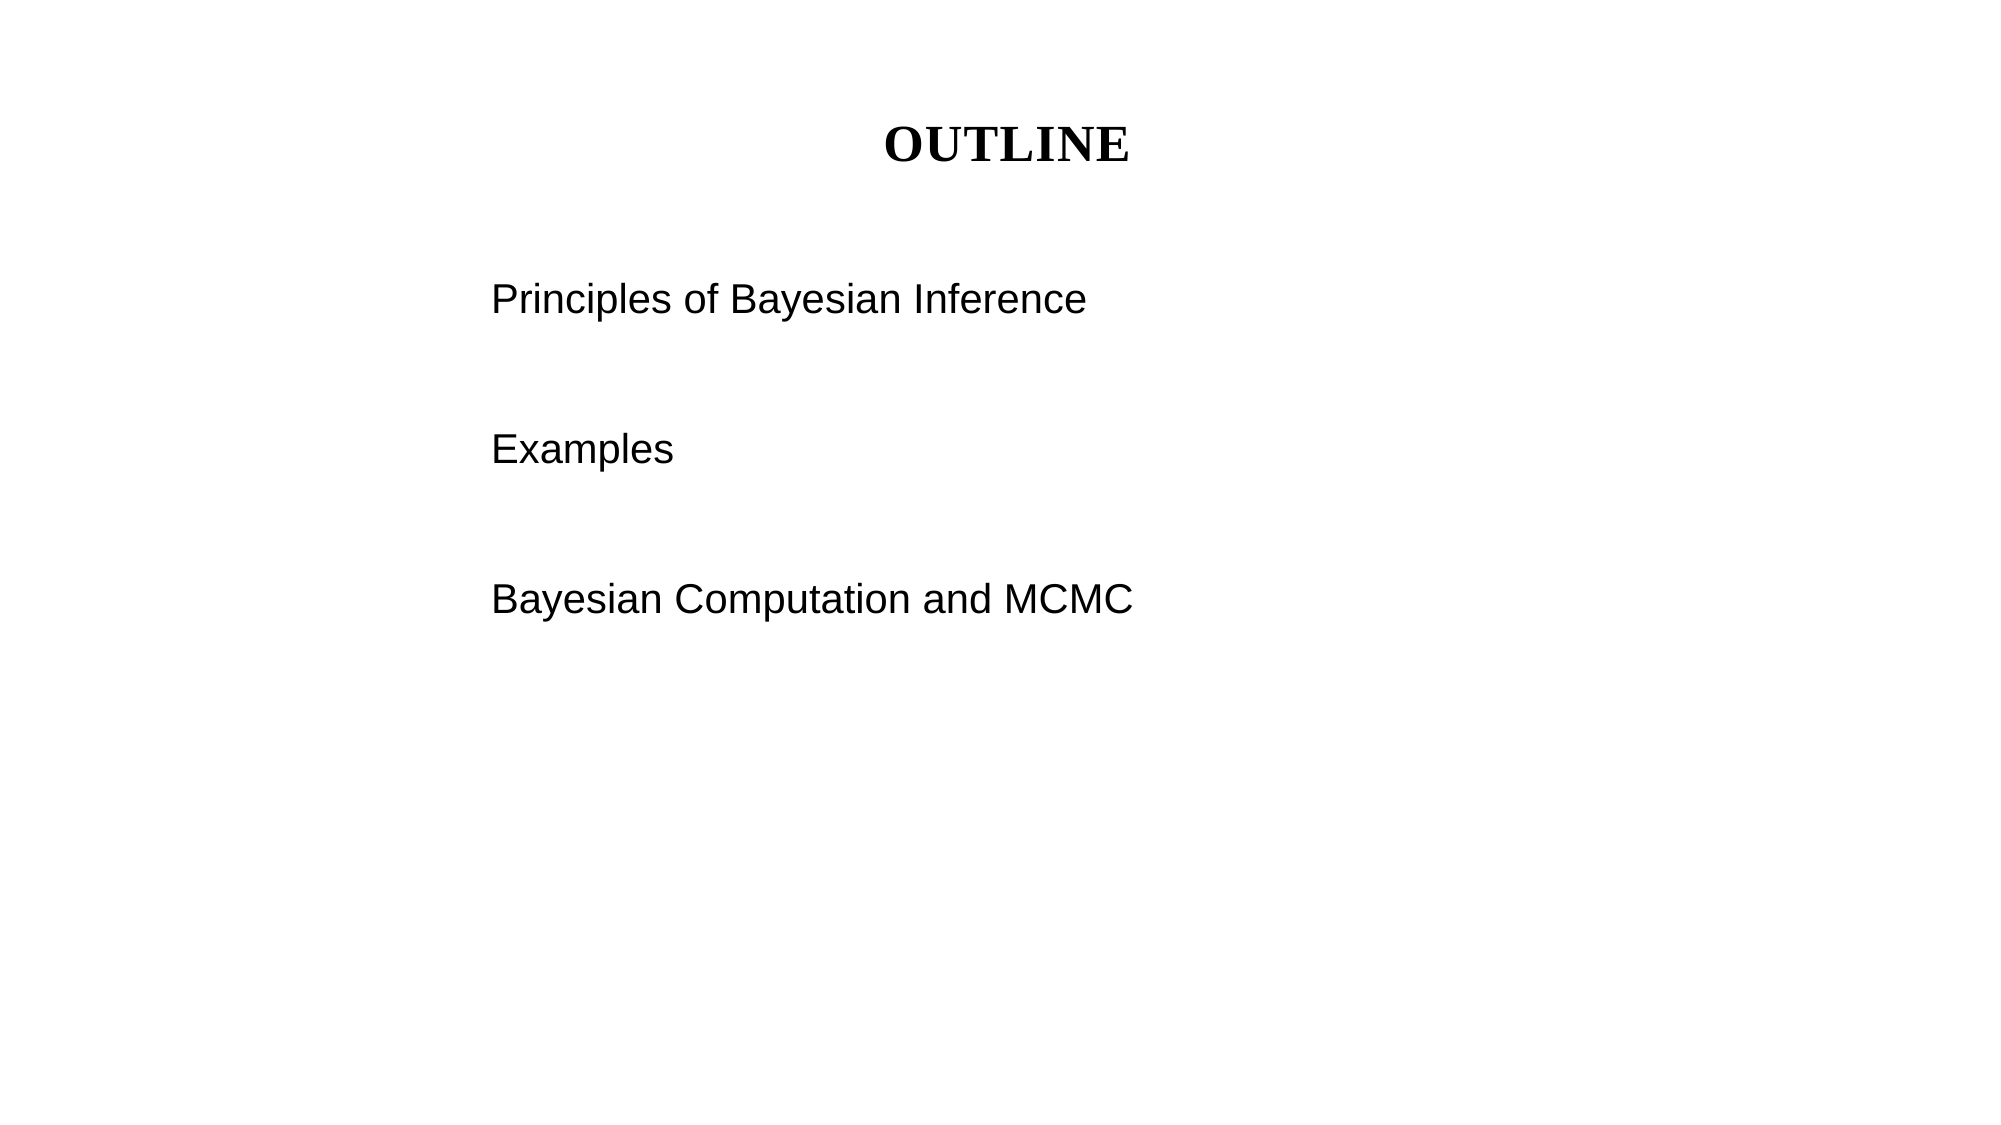

OUTLINE

Principles of Bayesian Inference

Examples

Bayesian Computation and MCMC